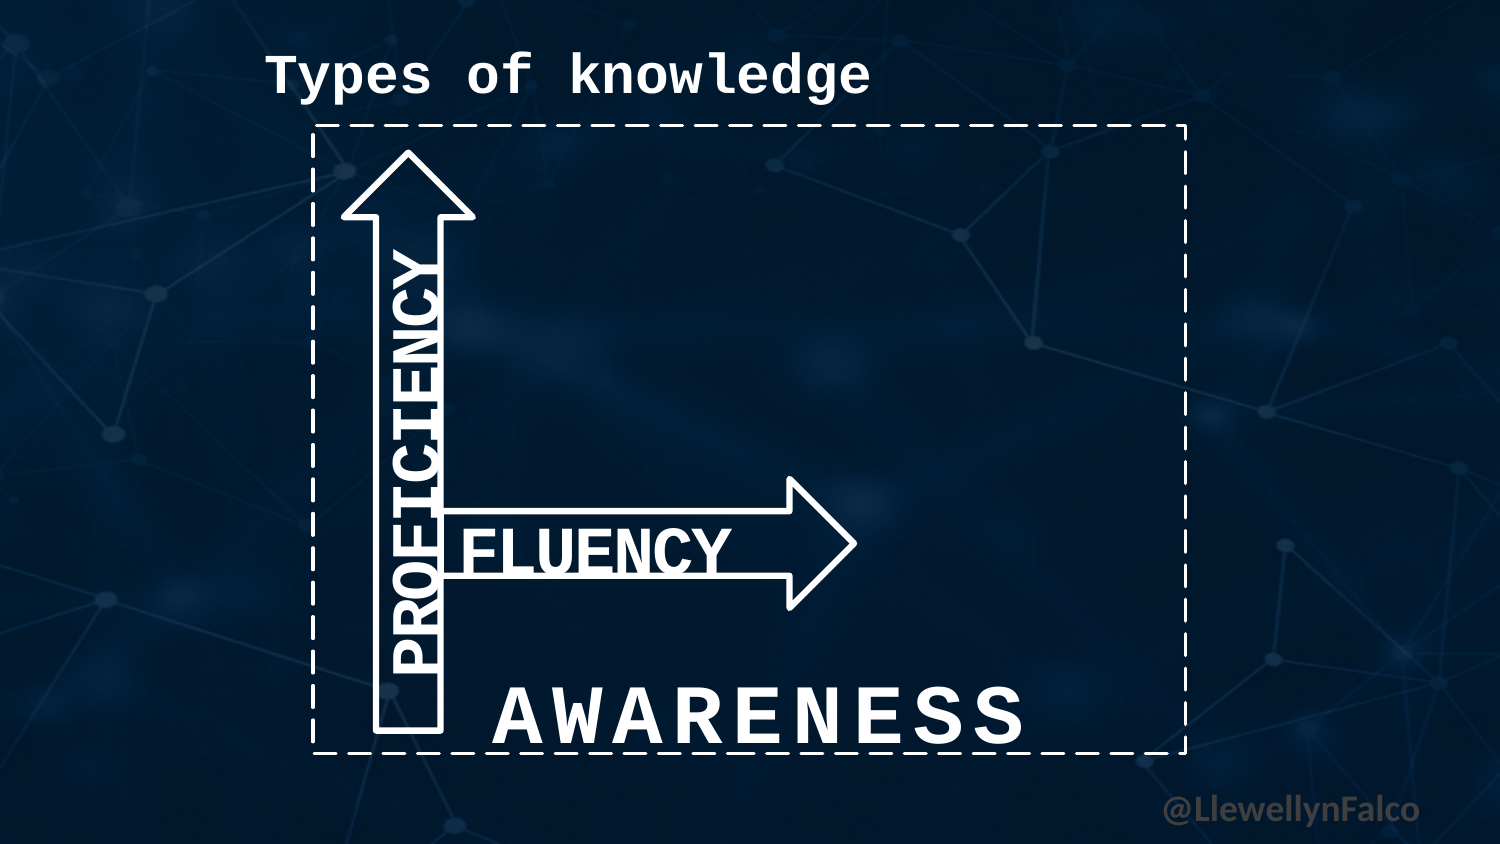

Types of knowledge

PROFICIENCY
FLUENCY
AWARENESS
83